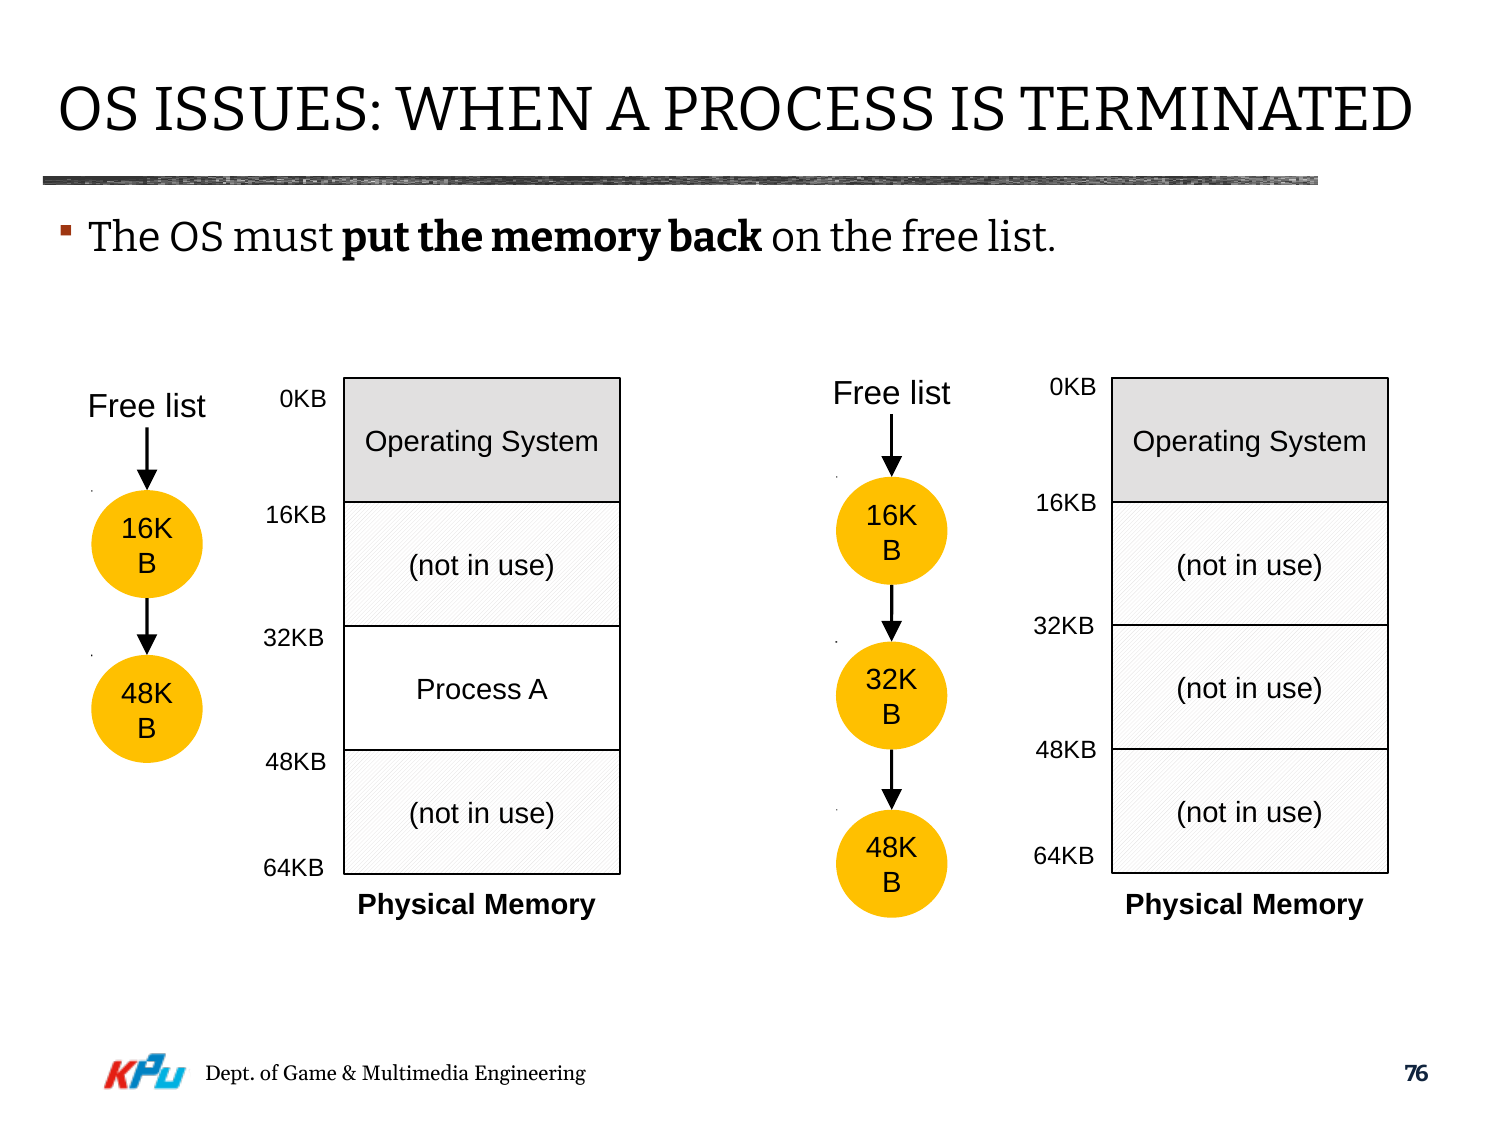

# OS Issues: When a Process Is Terminated
The OS must put the memory back on the free list.
Free list
0KB
0KB
Free list
Operating System
Operating System
16KB
16KB
16KB
16KB
(not in use)
(not in use)
32KB
32KB
(not in use)
Process A
32KB
48KB
48KB
48KB
(not in use)
(not in use)
48KB
64KB
64KB
Physical Memory
Physical Memory
Dept. of Game & Multimedia Engineering
76